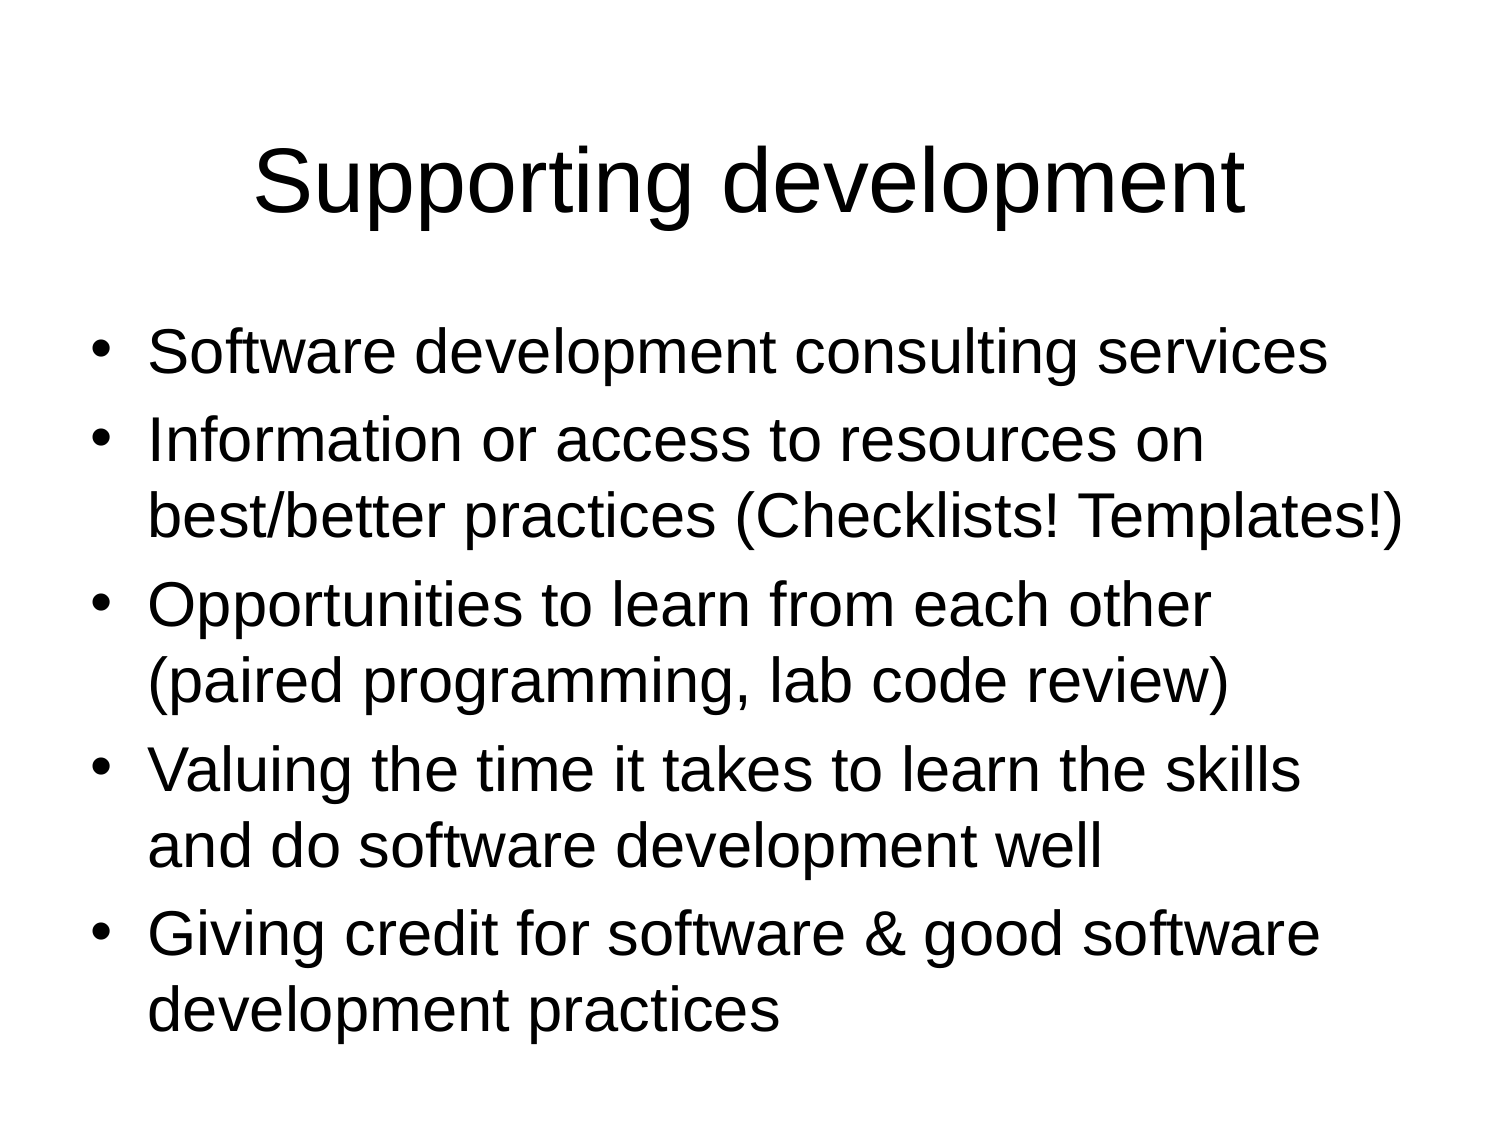

# Supporting development
Software development consulting services
Information or access to resources on best/better practices (Checklists! Templates!)
Opportunities to learn from each other (paired programming, lab code review)
Valuing the time it takes to learn the skills and do software development well
Giving credit for software & good software development practices